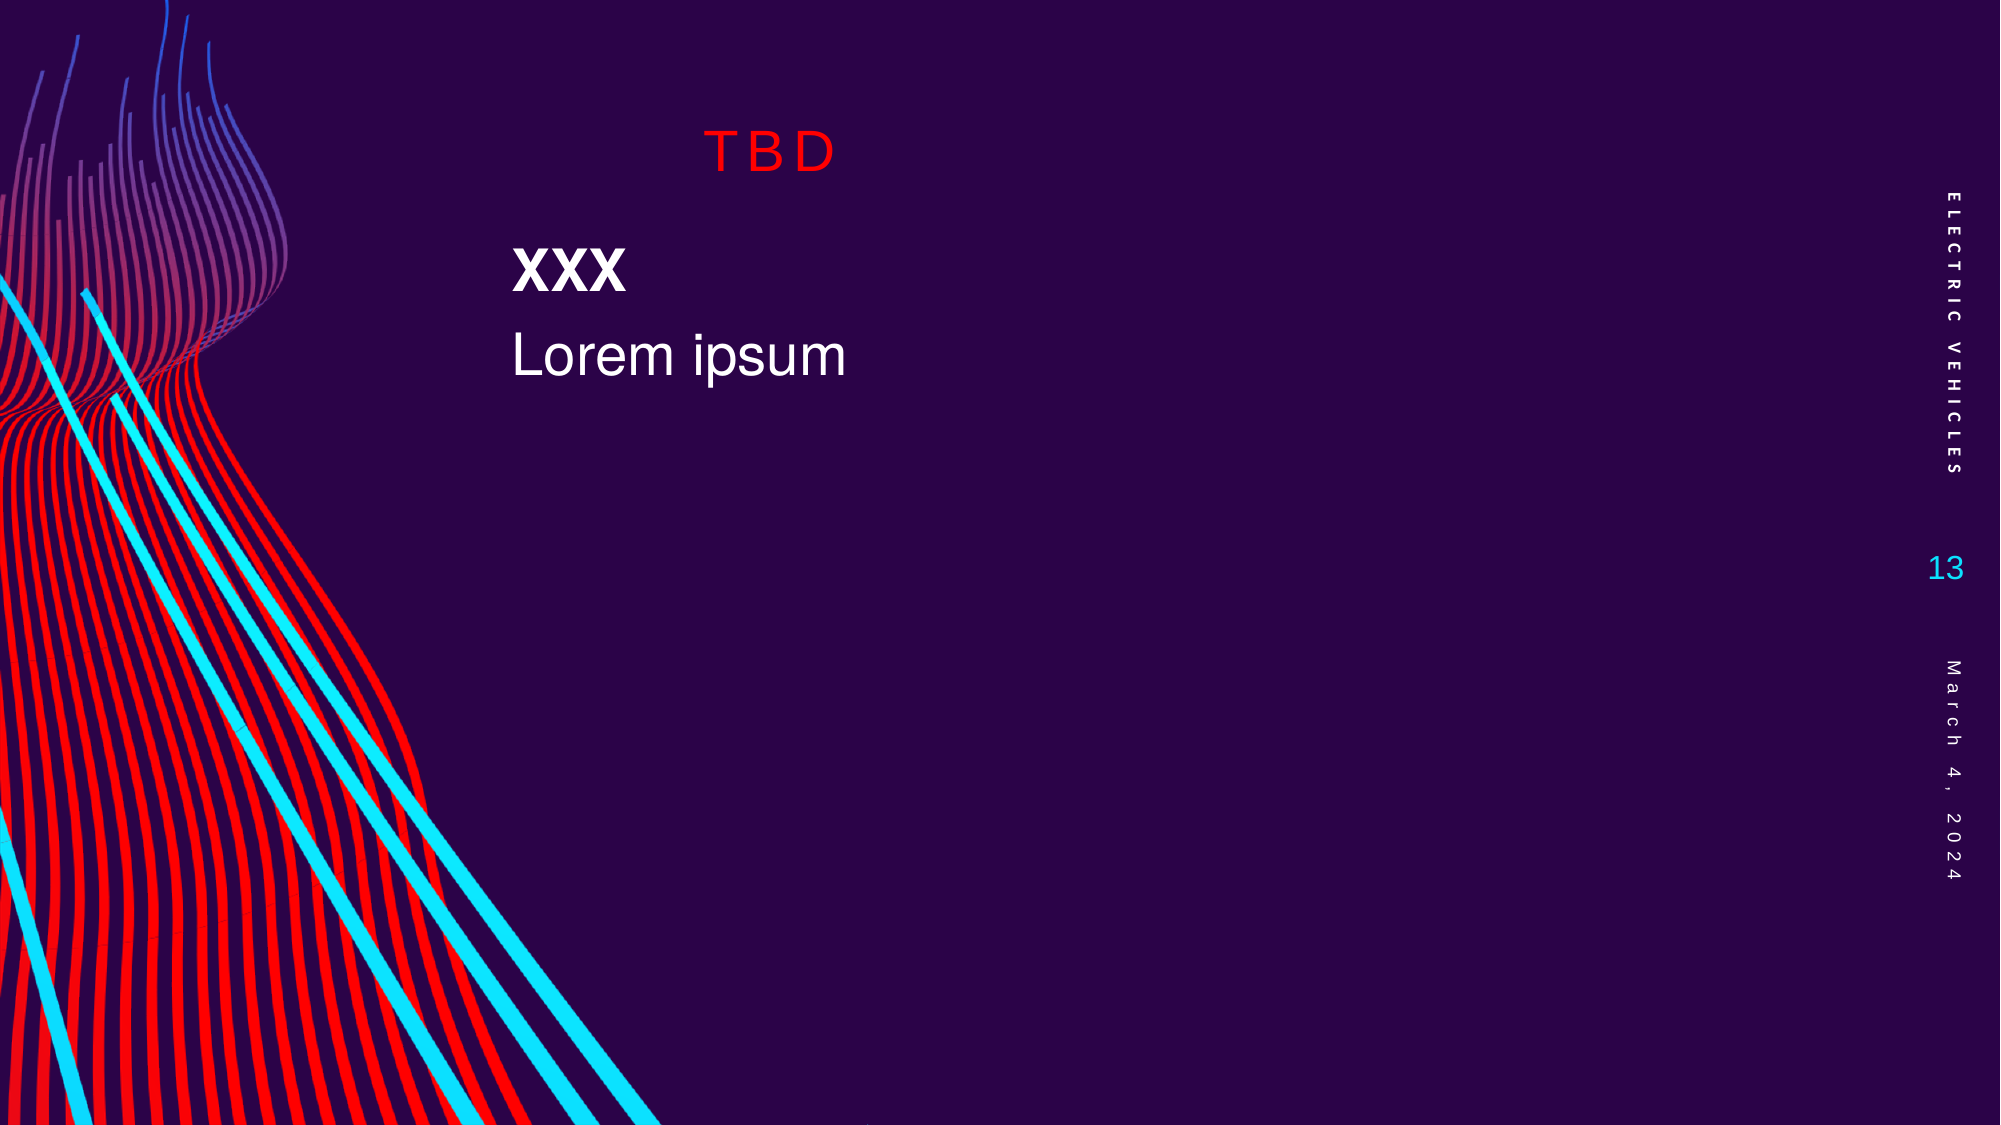

# TBD
ELECTRIC VEHICLES
XXX
Lorem ipsum
13
March 4, 2024